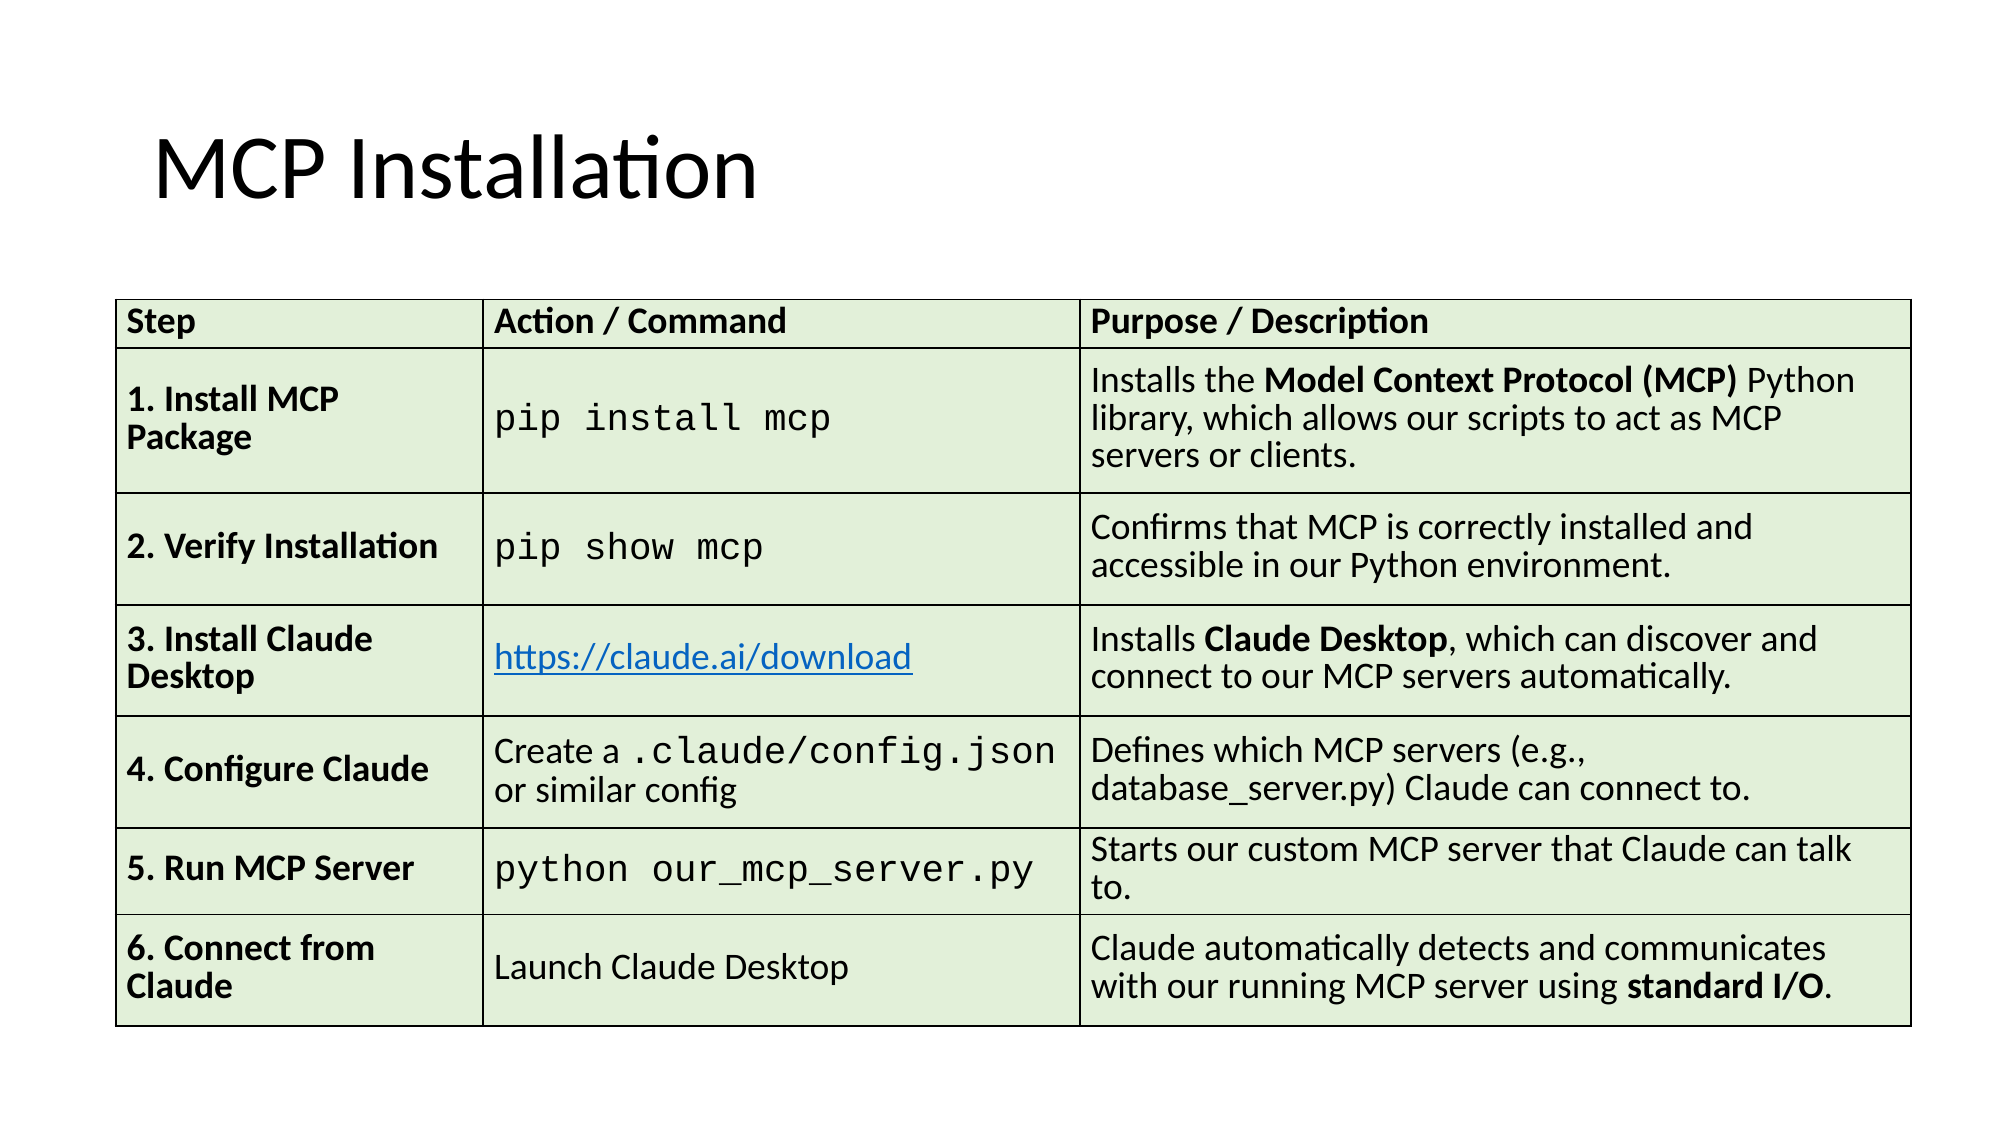

# MCP Installation
| Step | Action / Command | Purpose / Description |
| --- | --- | --- |
| 1. Install MCP Package | pip install mcp | Installs the Model Context Protocol (MCP) Python library, which allows our scripts to act as MCP servers or clients. |
| 2. Verify Installation | pip show mcp | Confirms that MCP is correctly installed and accessible in our Python environment. |
| 3. Install Claude Desktop | https://claude.ai/download | Installs Claude Desktop, which can discover and connect to our MCP servers automatically. |
| 4. Configure Claude | Create a .claude/config.json or similar config | Defines which MCP servers (e.g., database\_server.py) Claude can connect to. |
| 5. Run MCP Server | python our\_mcp\_server.py | Starts our custom MCP server that Claude can talk to. |
| 6. Connect from Claude | Launch Claude Desktop | Claude automatically detects and communicates with our running MCP server using standard I/O. |